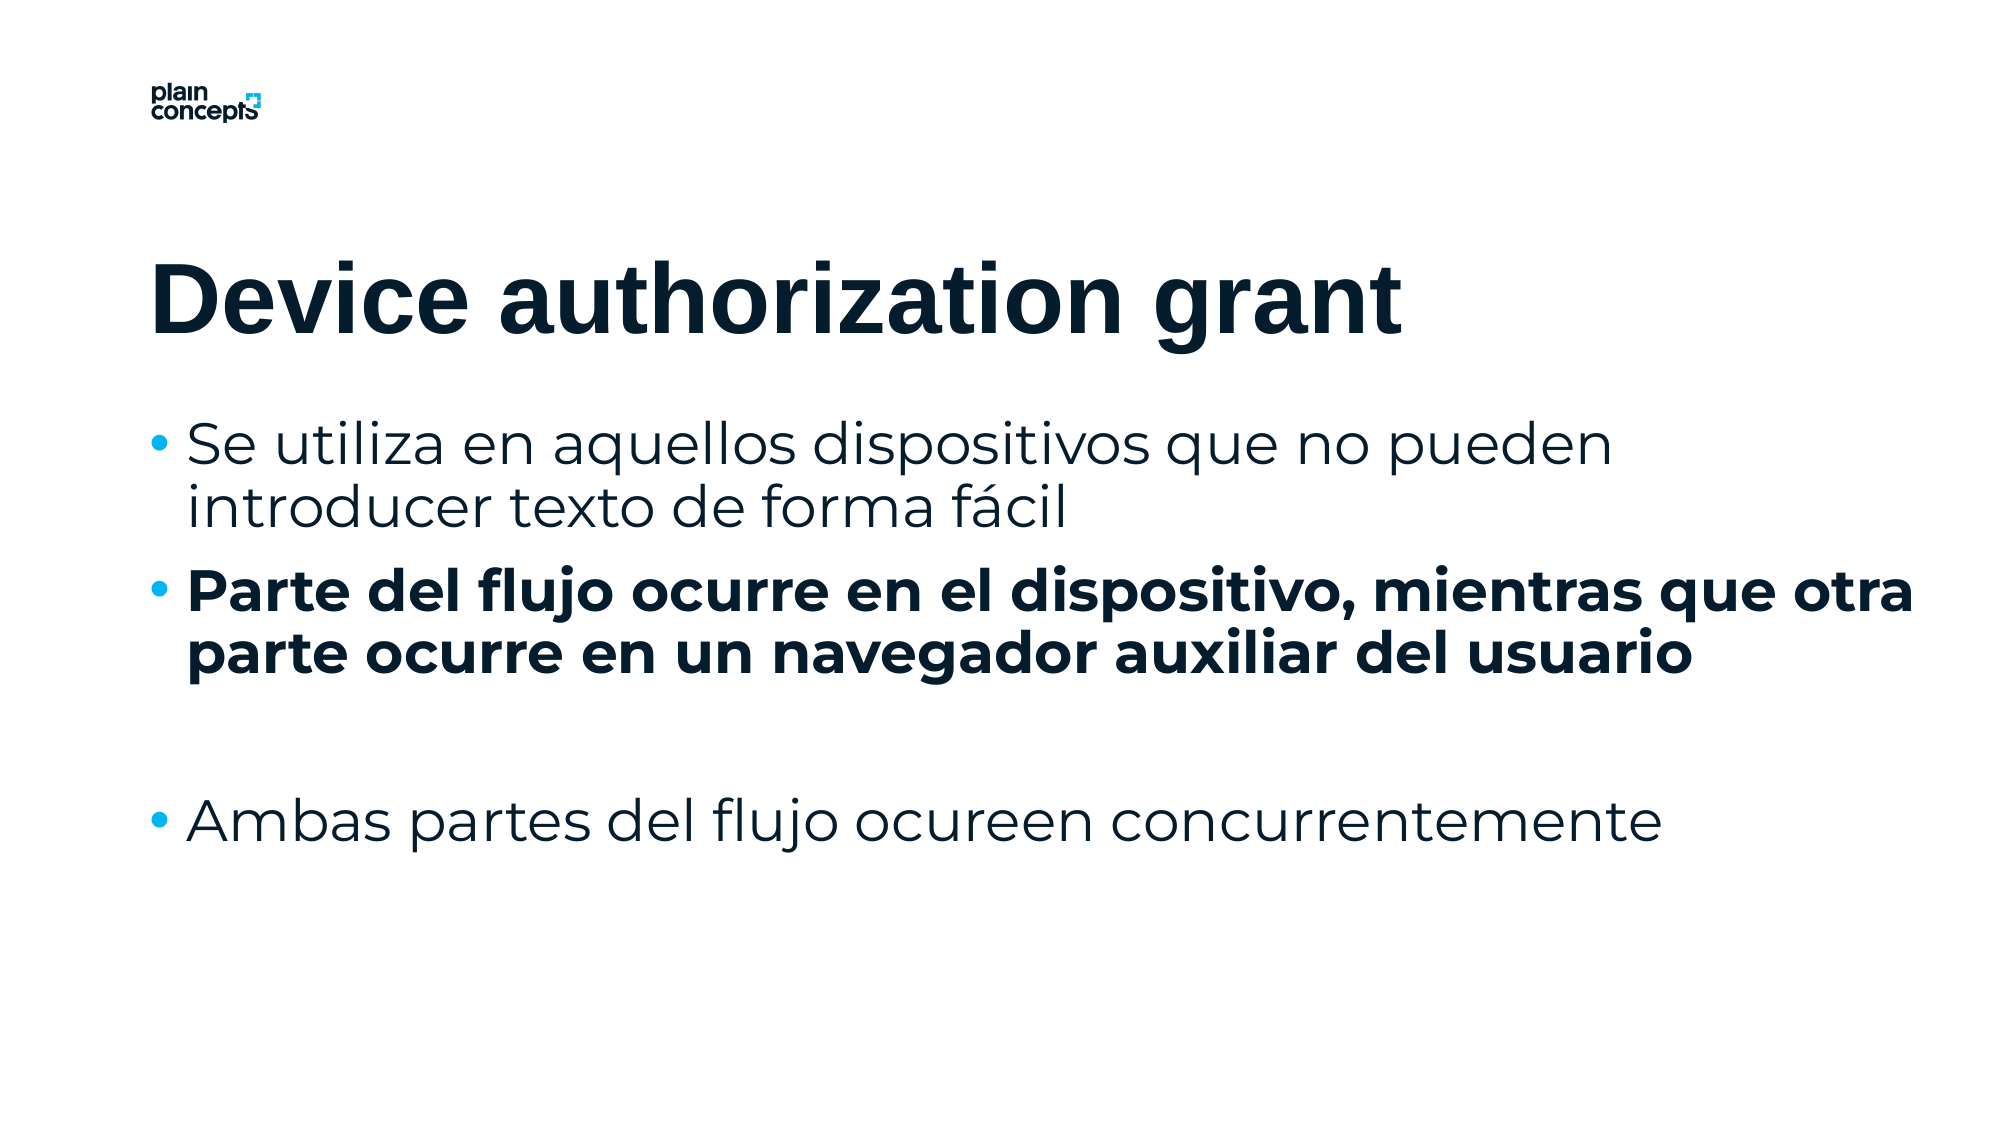

Device authorization grant
Se utiliza en aquellos dispositivos que no pueden introducer texto de forma fácil
Parte del flujo ocurre en el dispositivo, mientras que otra parte ocurre en un navegador auxiliar del usuario

Ambas partes del flujo ocureen concurrentemente